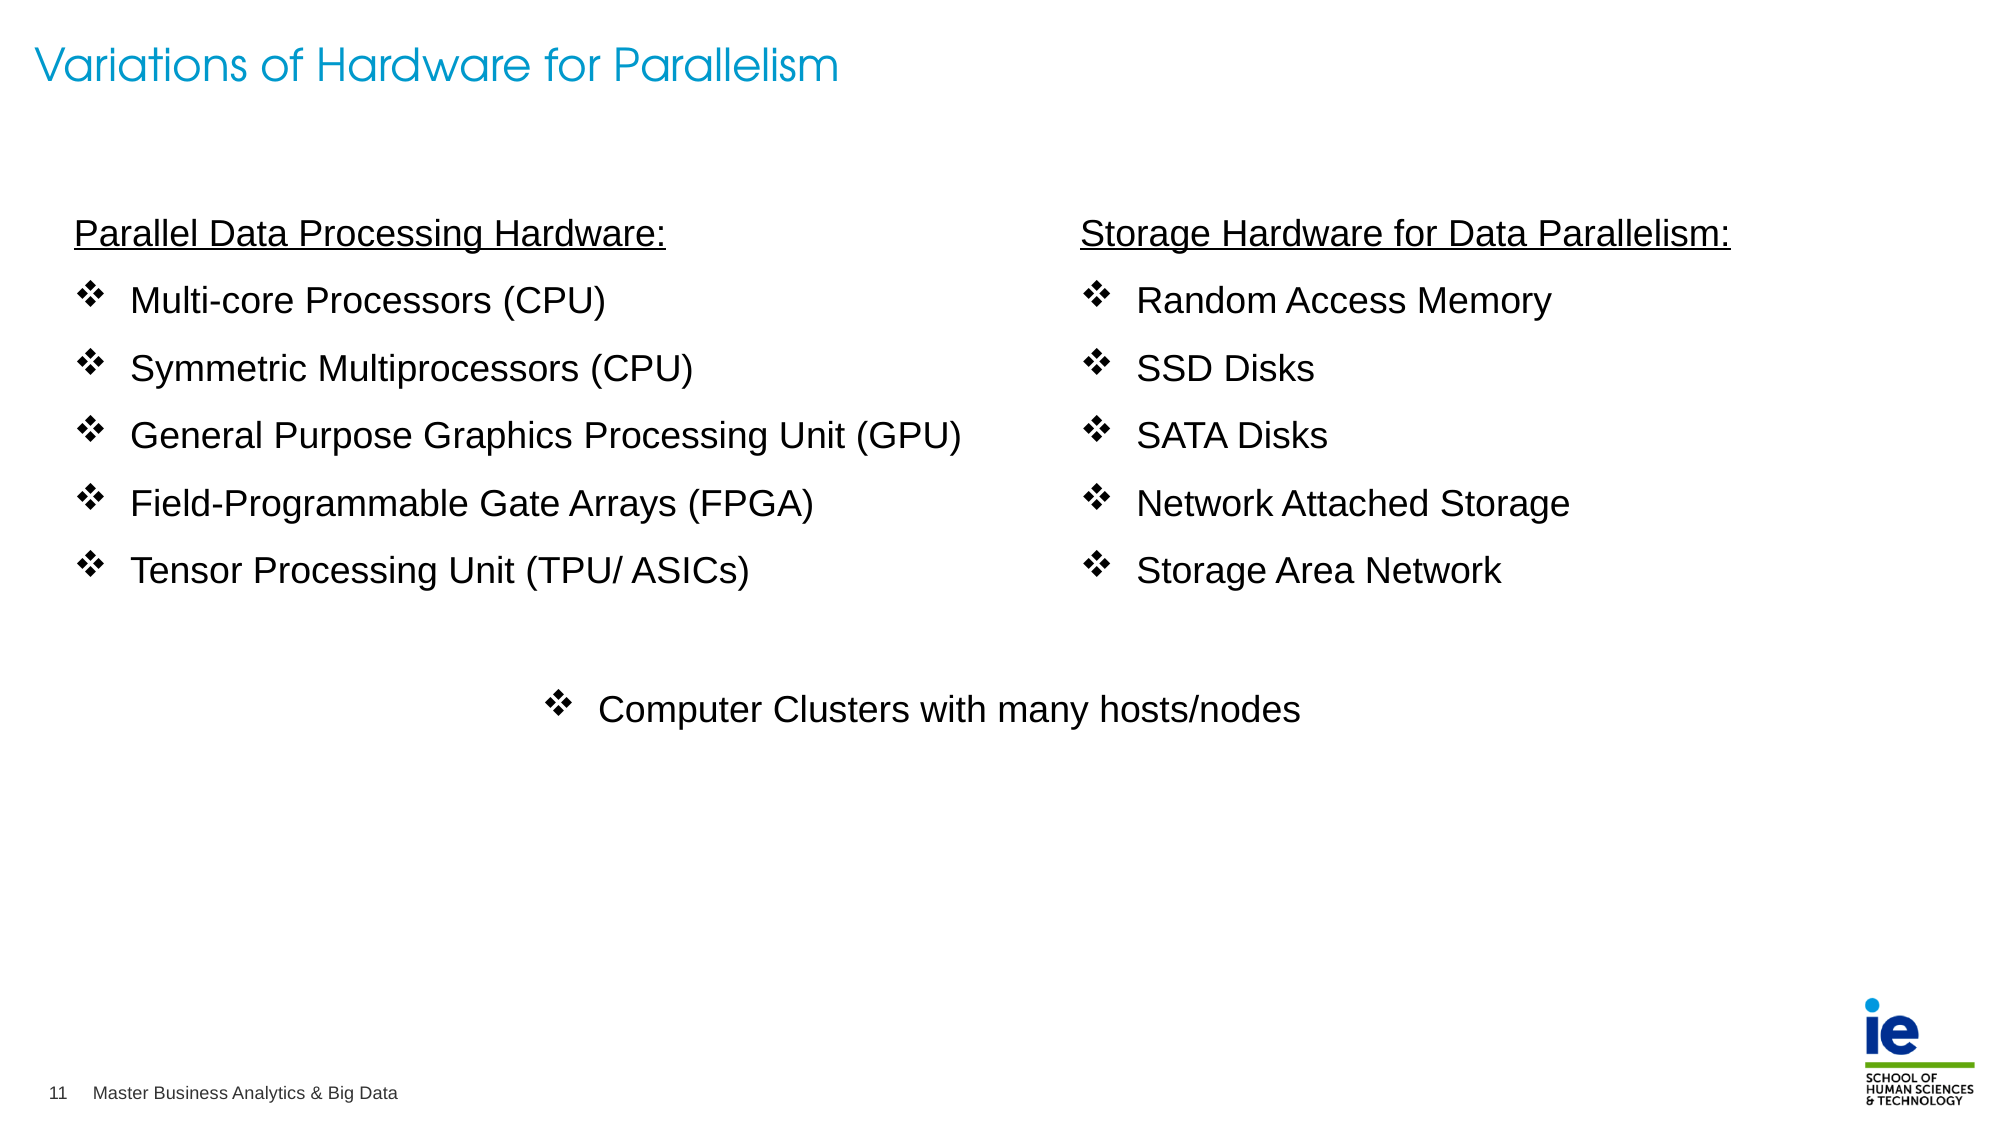

Variations of Hardware for Parallelism
Parallel Data Processing Hardware:
Multi-core Processors (CPU)
Symmetric Multiprocessors (CPU)
General Purpose Graphics Processing Unit (GPU)
Field-Programmable Gate Arrays (FPGA)
Tensor Processing Unit (TPU/ ASICs)
Storage Hardware for Data Parallelism:
Random Access Memory
SSD Disks
SATA Disks
Network Attached Storage
Storage Area Network
Computer Clusters with many hosts/nodes